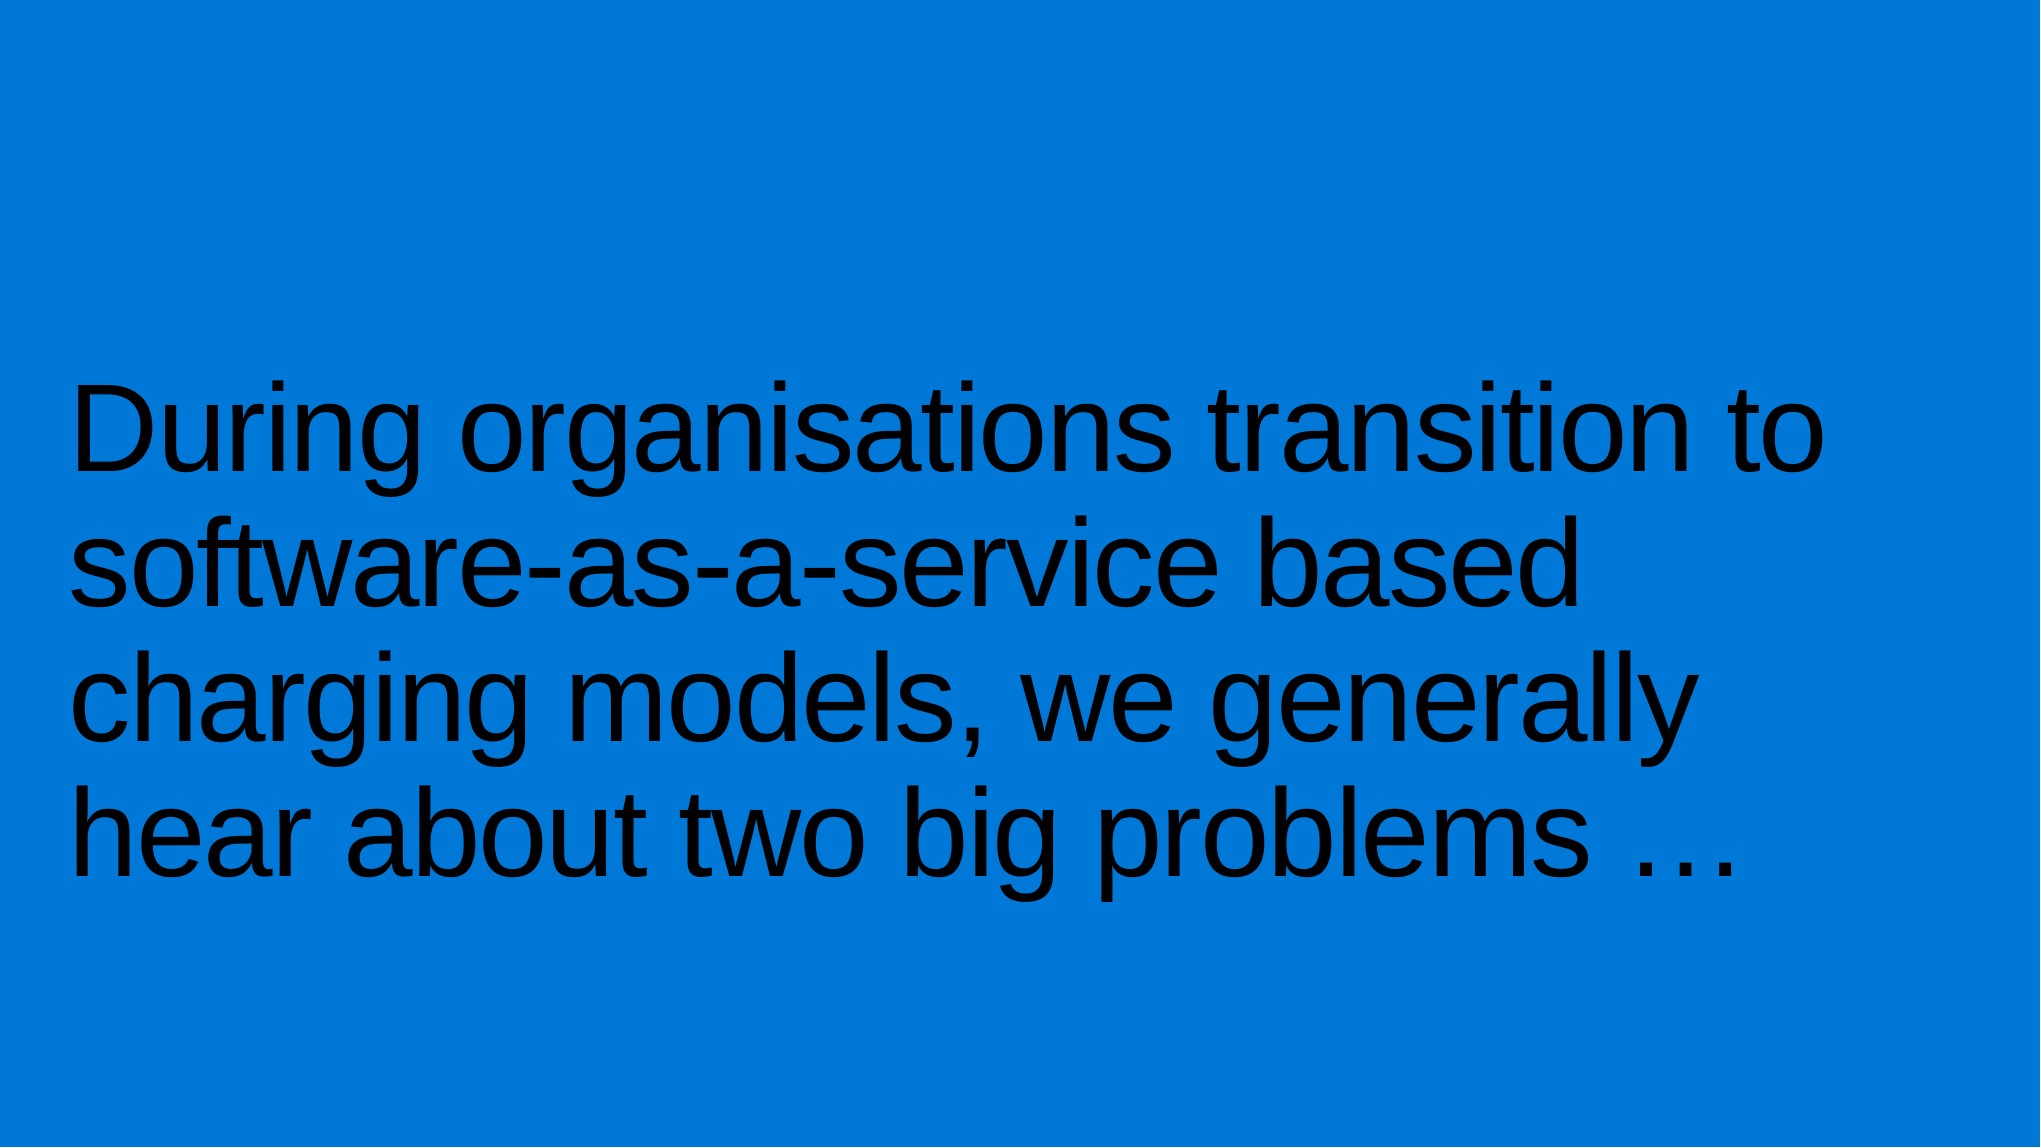

# During organisations transition to software-as-a-service based charging models, we generally hear about two big problems …